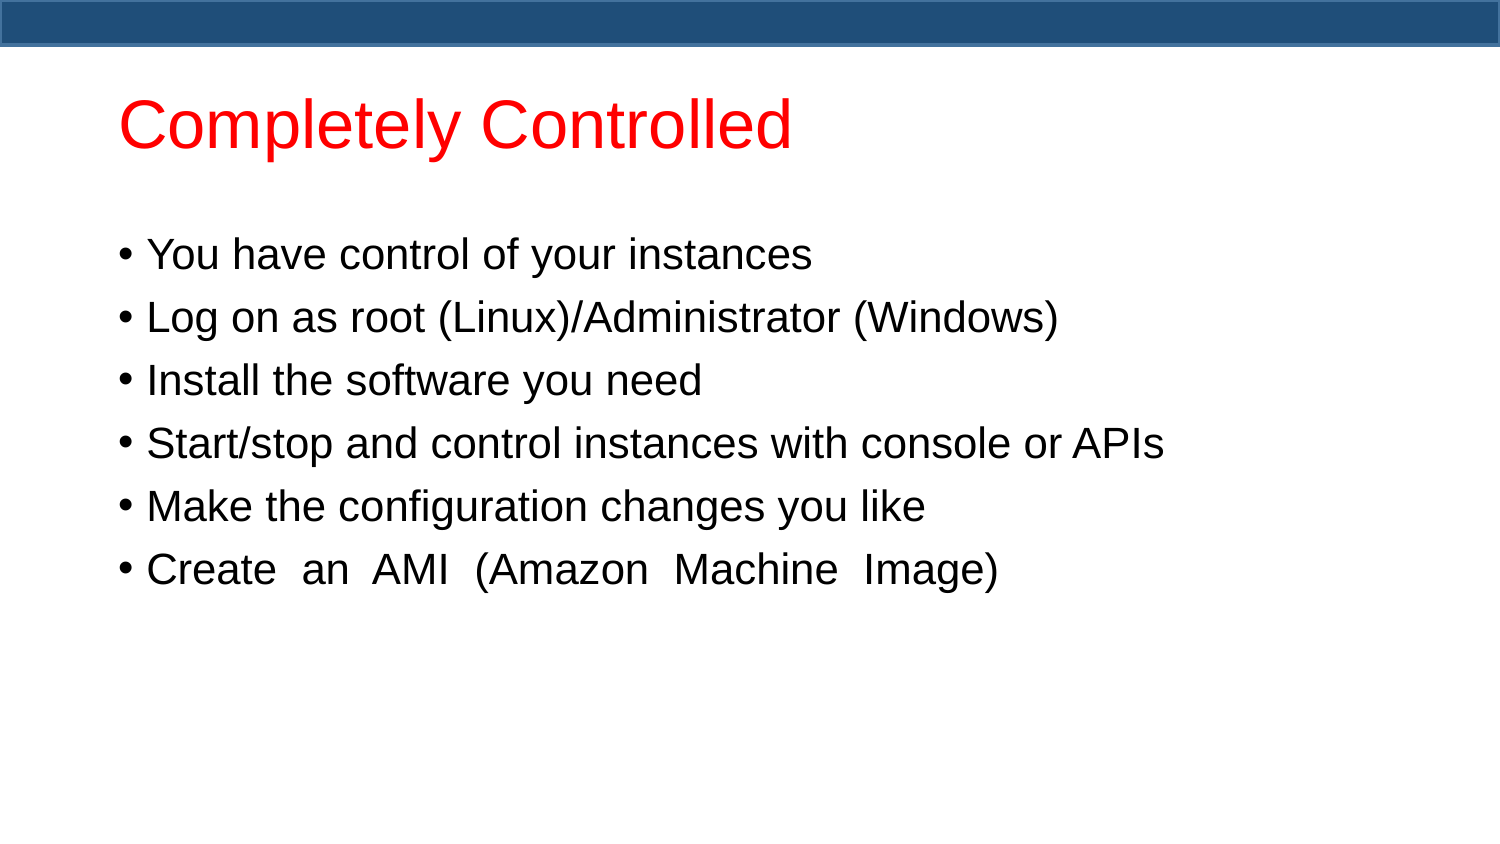

# Completely Controlled
You have control of your instances
Log on as root (Linux)/Administrator (Windows)
Install the software you need
Start/stop and control instances with console or APIs
Make the configuration changes you like
Create  an  AMI  (Amazon  Machine  Image)